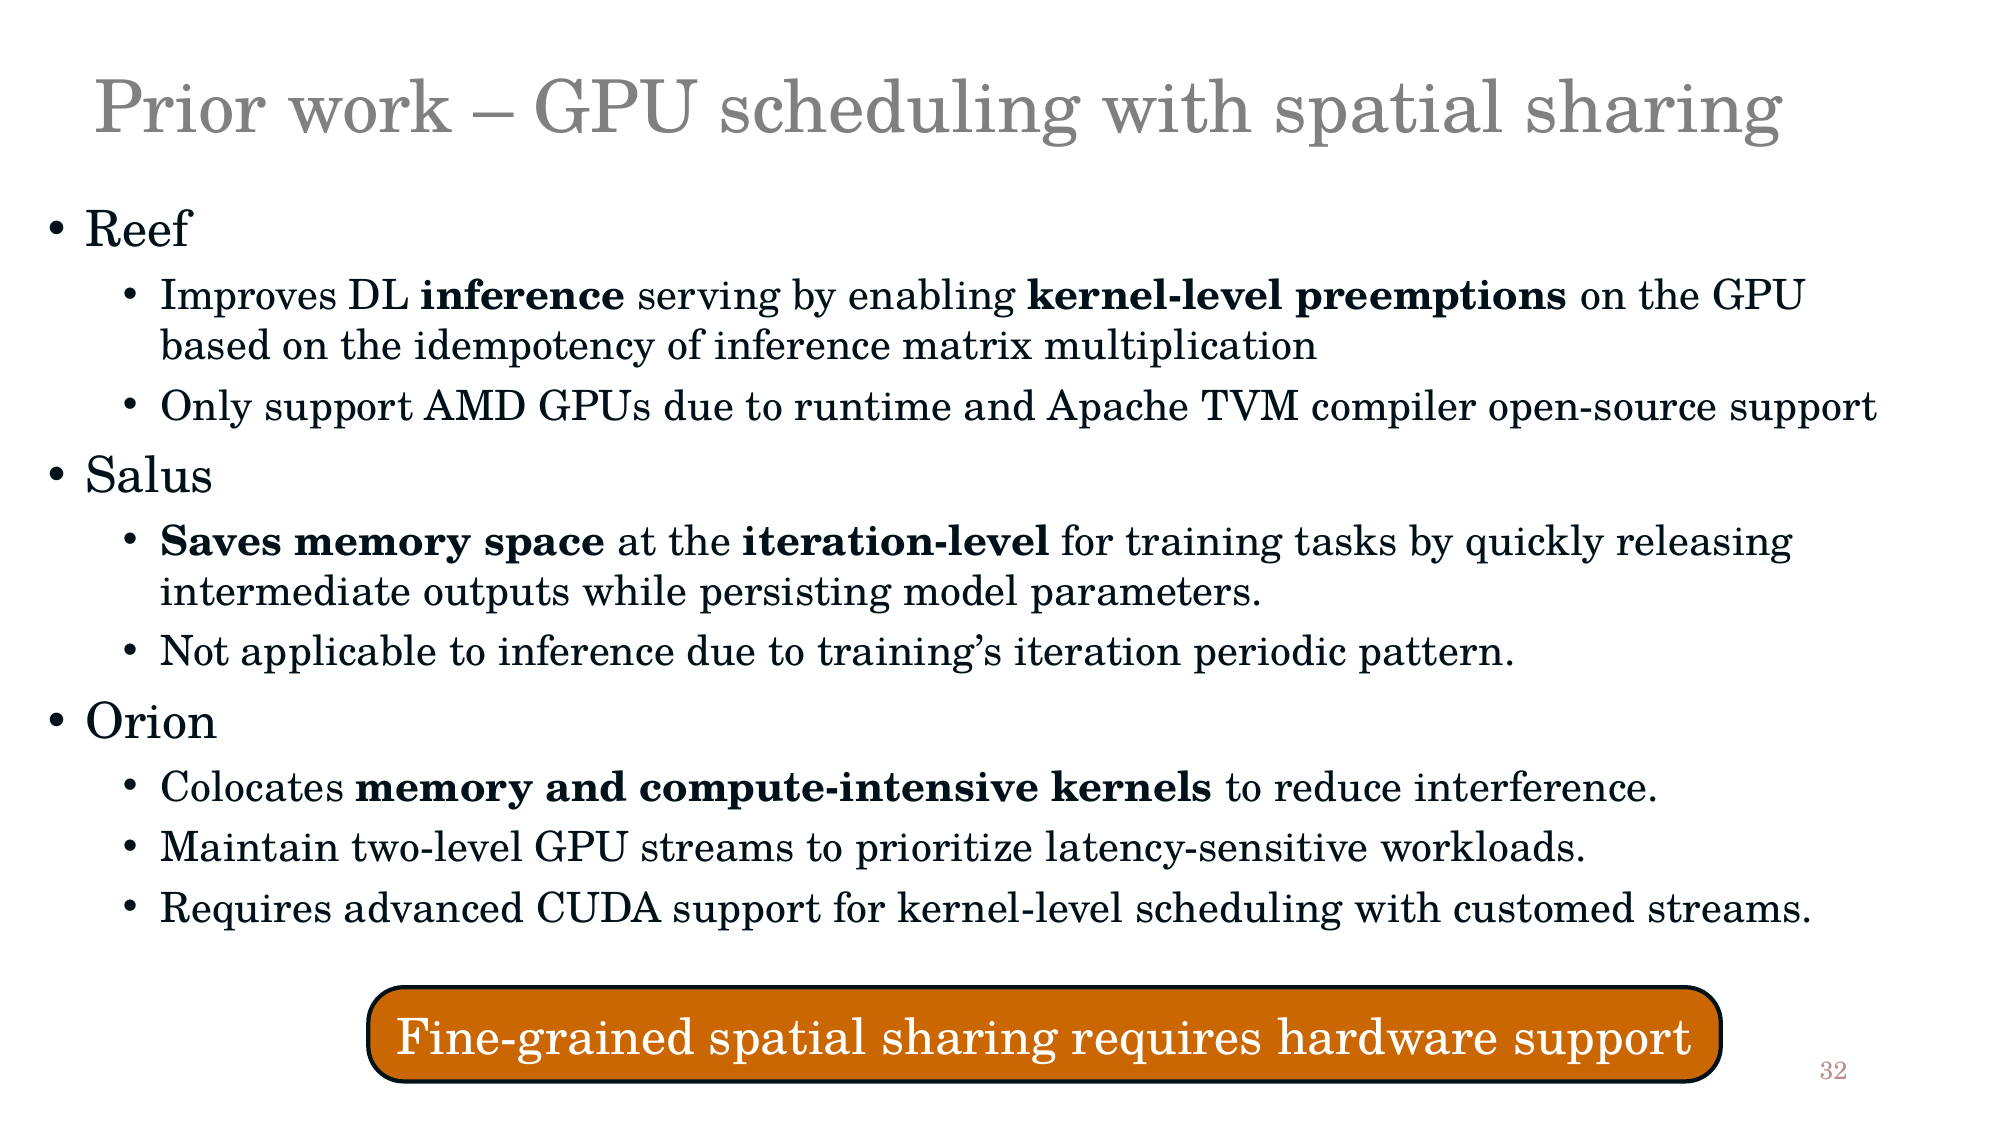

# Prior work – GPU scheduling with spatial sharing
Reef
Improves DL inference serving by enabling kernel-level preemptions on the GPU based on the idempotency of inference matrix multiplication
Only support AMD GPUs due to runtime and Apache TVM compiler open-source support
Salus
Saves memory space at the iteration-level for training tasks by quickly releasing intermediate outputs while persisting model parameters.
Not applicable to inference due to training’s iteration periodic pattern.
Orion
Colocates memory and compute-intensive kernels to reduce interference.
Maintain two-level GPU streams to prioritize latency-sensitive workloads.
Requires advanced CUDA support for kernel-level scheduling with customed streams.

Fine-grained spatial sharing requires hardware support
32